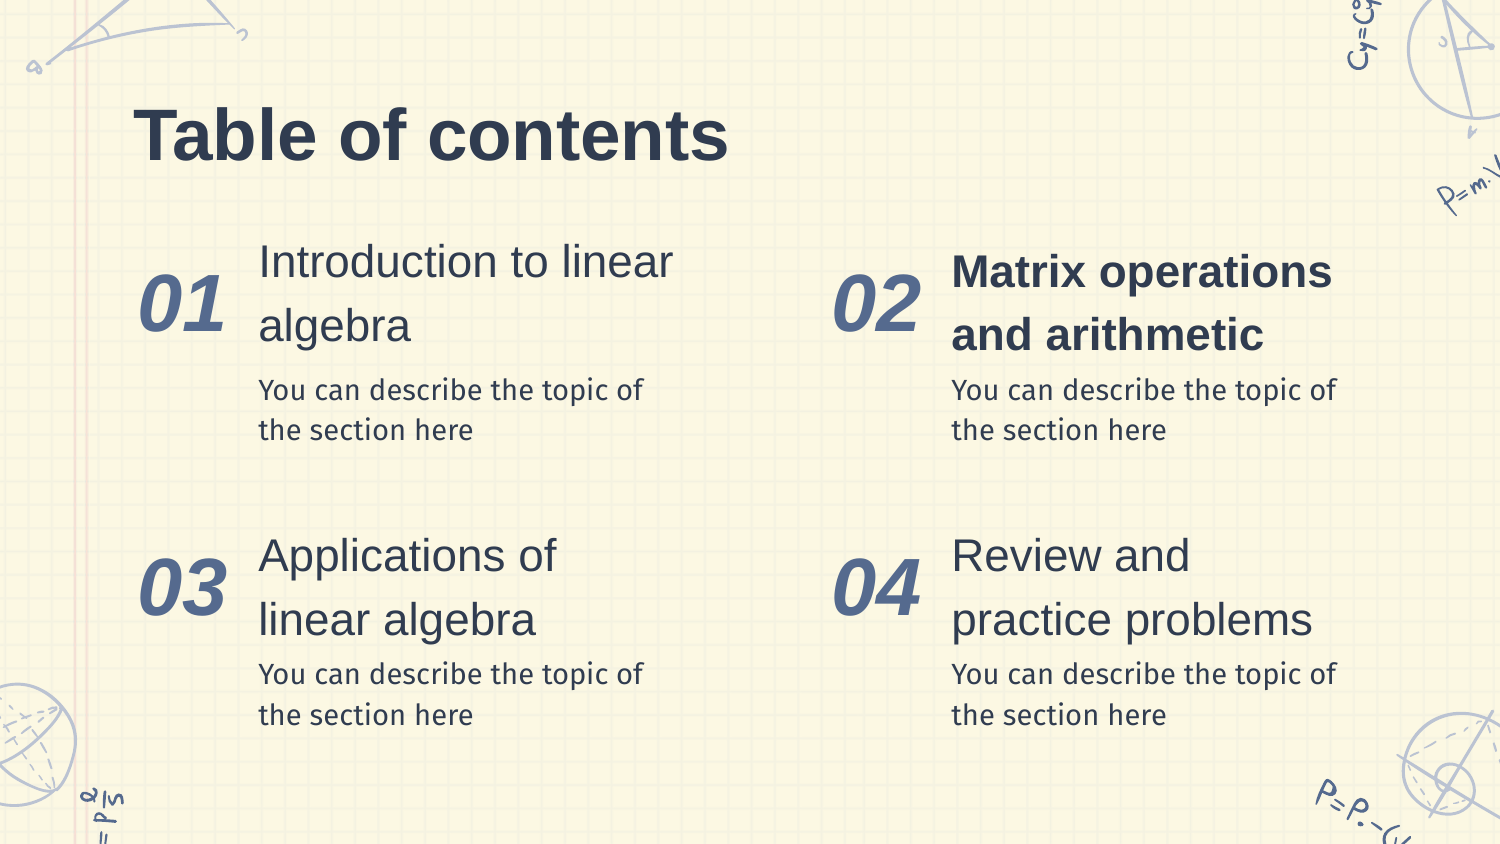

# Table of contents
Introduction to linear algebra
Matrix operations and arithmetic
01
02
You can describe the topic of the section here
You can describe the topic of the section here
Applications of linear algebra
Review and
practice problems
03
04
You can describe the topic of the section here
You can describe the topic of the section here